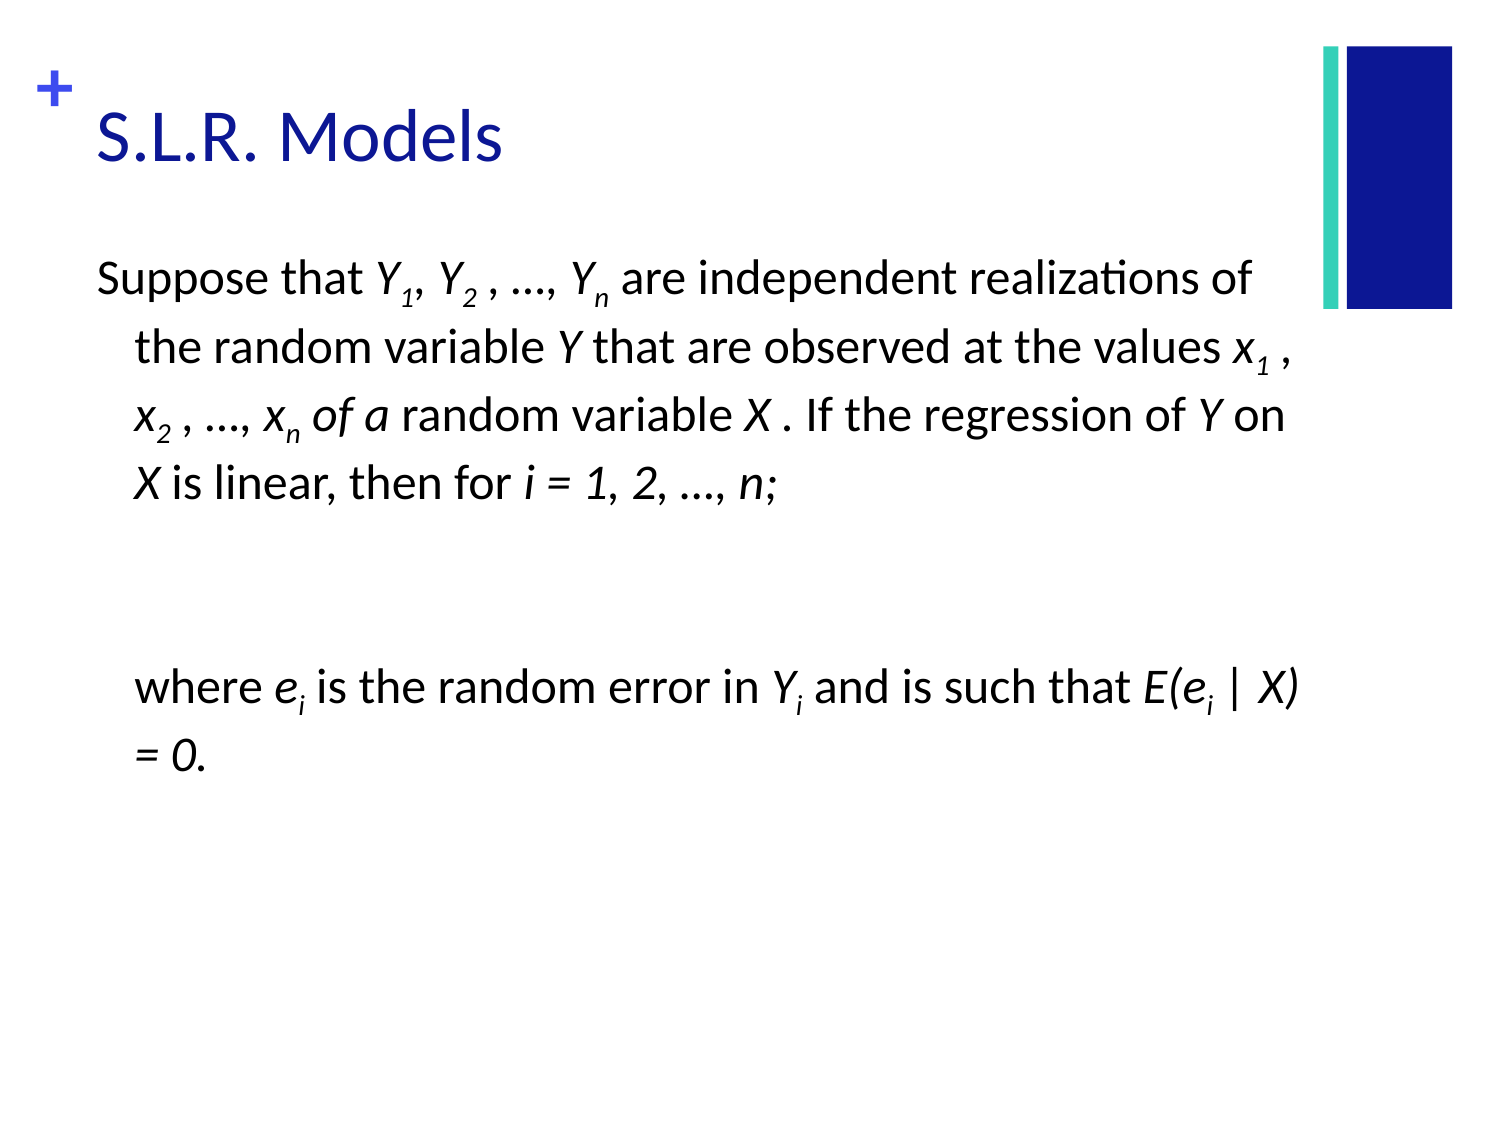

# S.L.R. Models
Suppose that Y1, Y2 , …, Yn are independent realizations of the random variable Y that are observed at the values x1 , x2 , …, xn of a random variable X . If the regression of Y on X is linear, then for i = 1, 2, …, n;

	where ei is the random error in Yi and is such that E(ei | X) = 0.